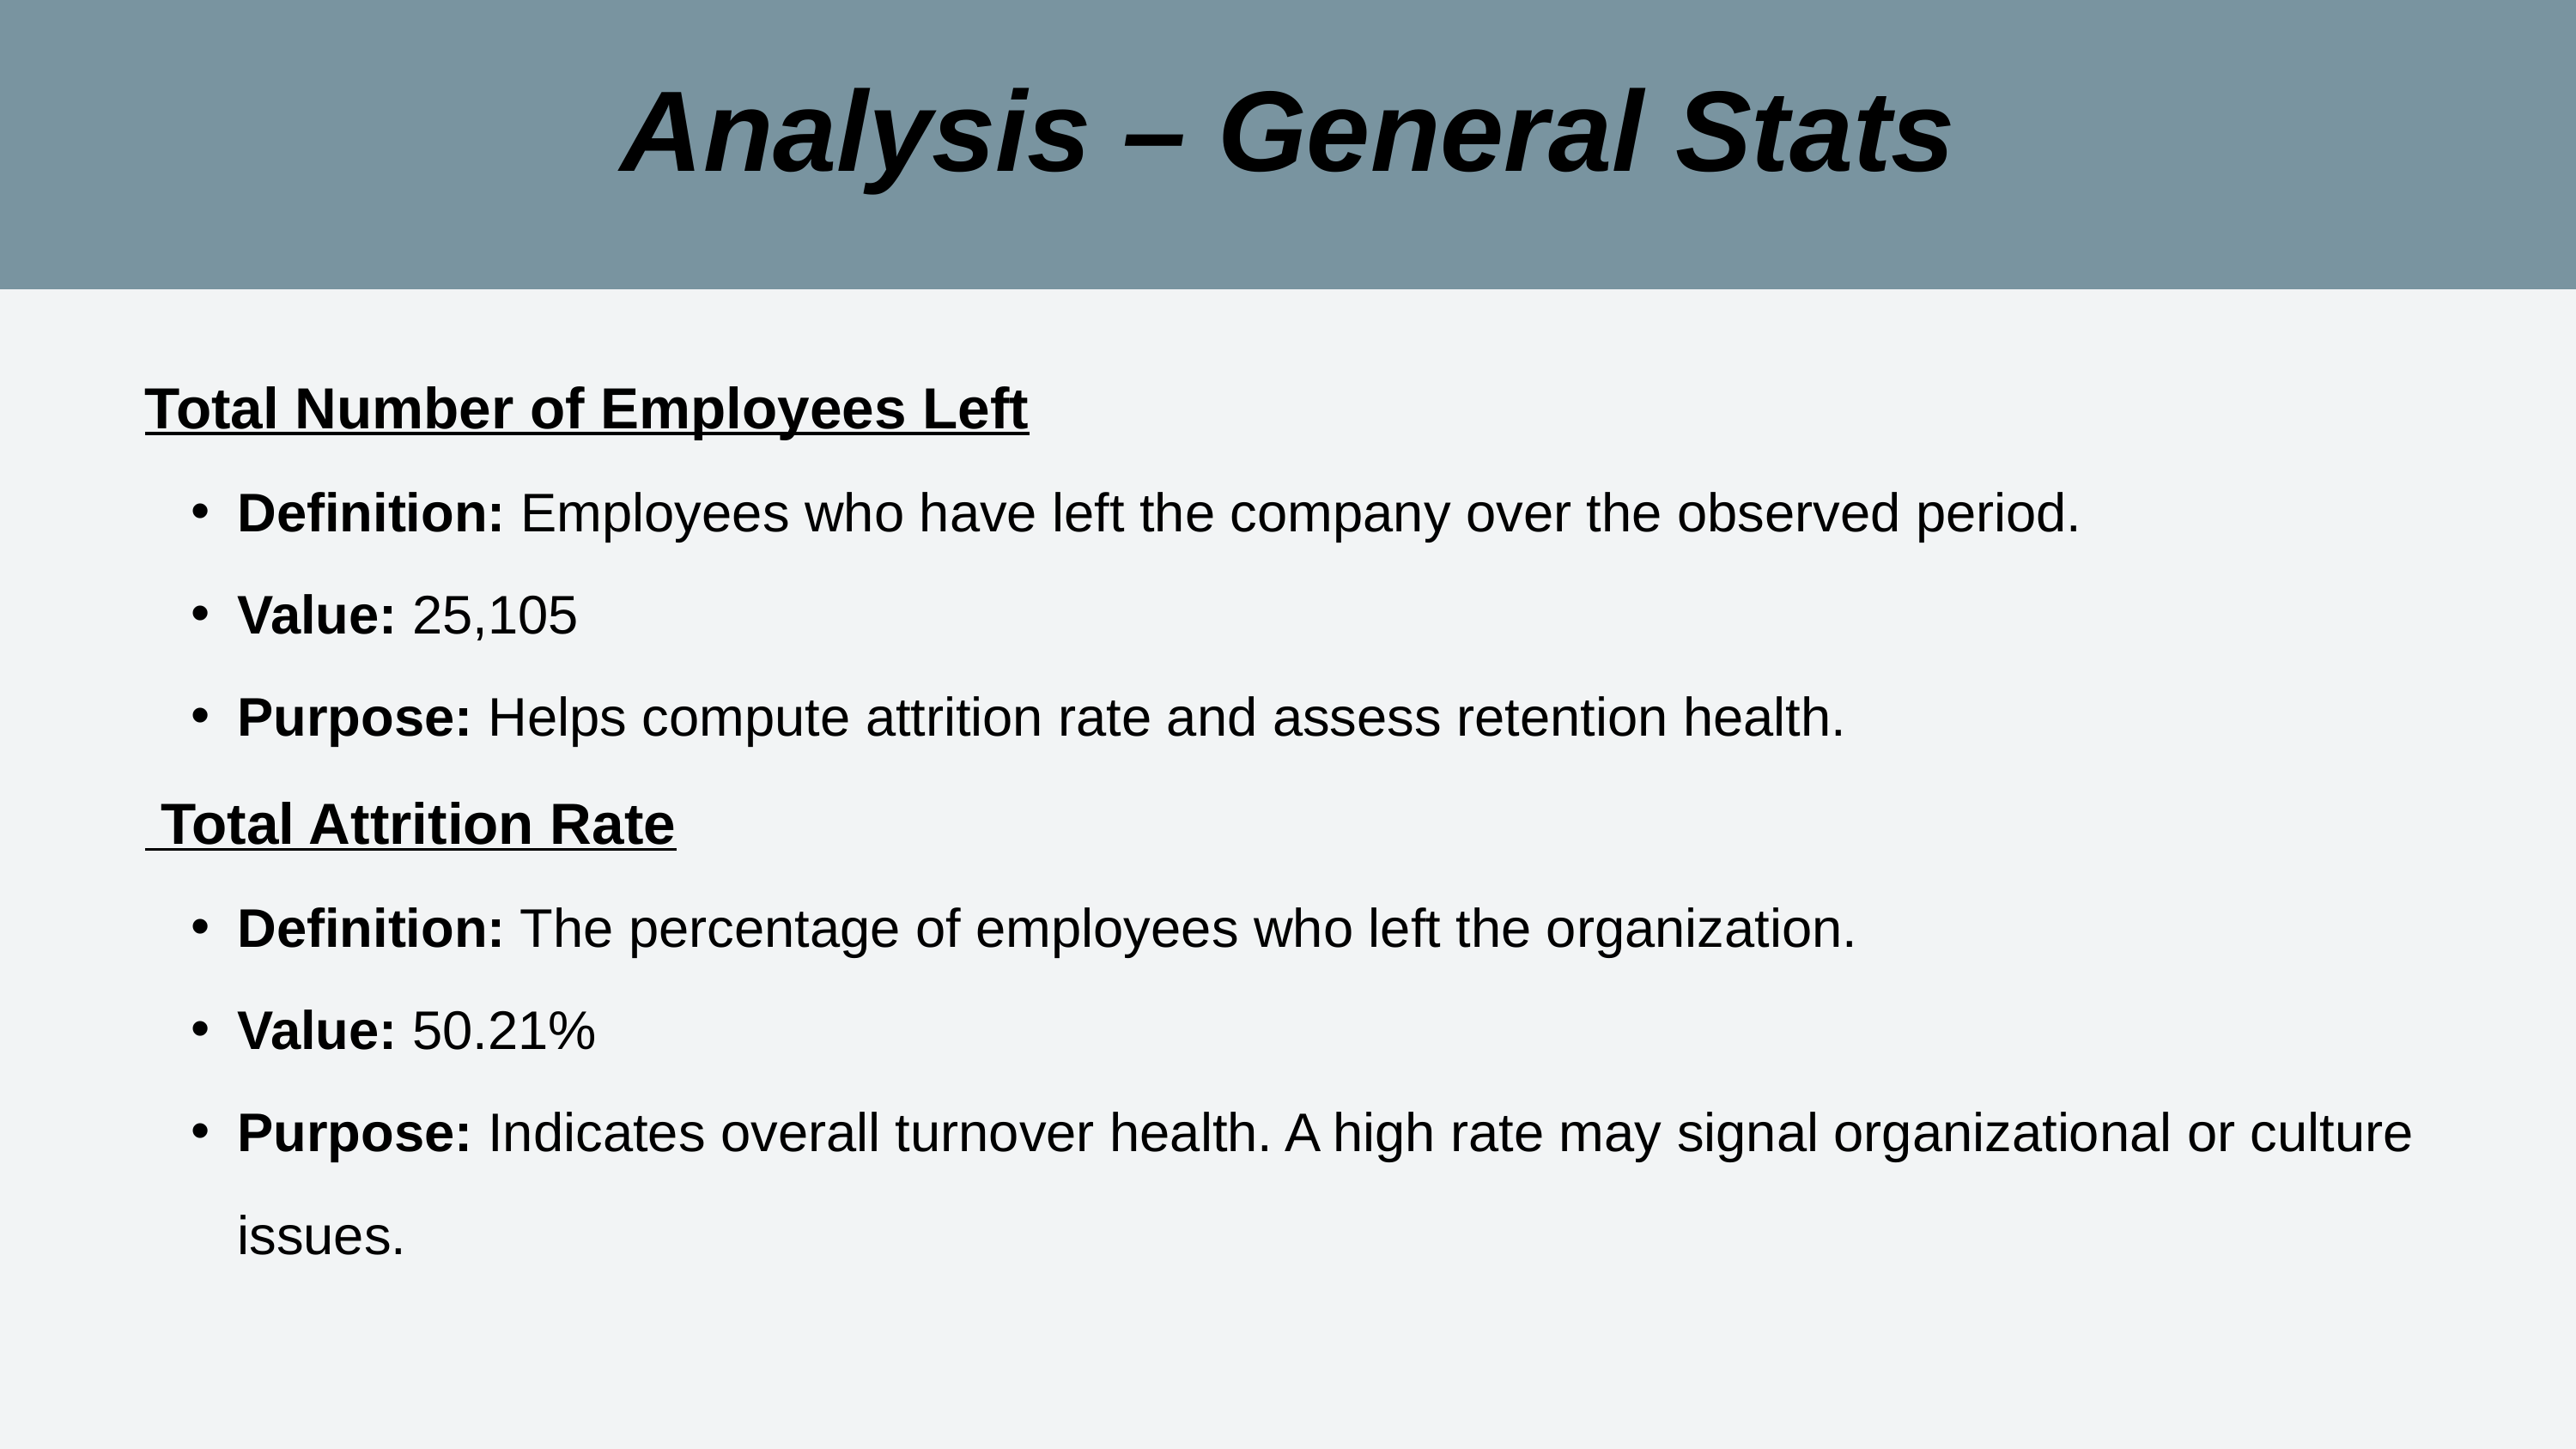

Analysis – General Stats
Total Number of Employees Left
Definition: Employees who have left the company over the observed period.
Value: 25,105
Purpose: Helps compute attrition rate and assess retention health.
 Total Attrition Rate
Definition: The percentage of employees who left the organization.
Value: 50.21%
Purpose: Indicates overall turnover health. A high rate may signal organizational or culture issues.